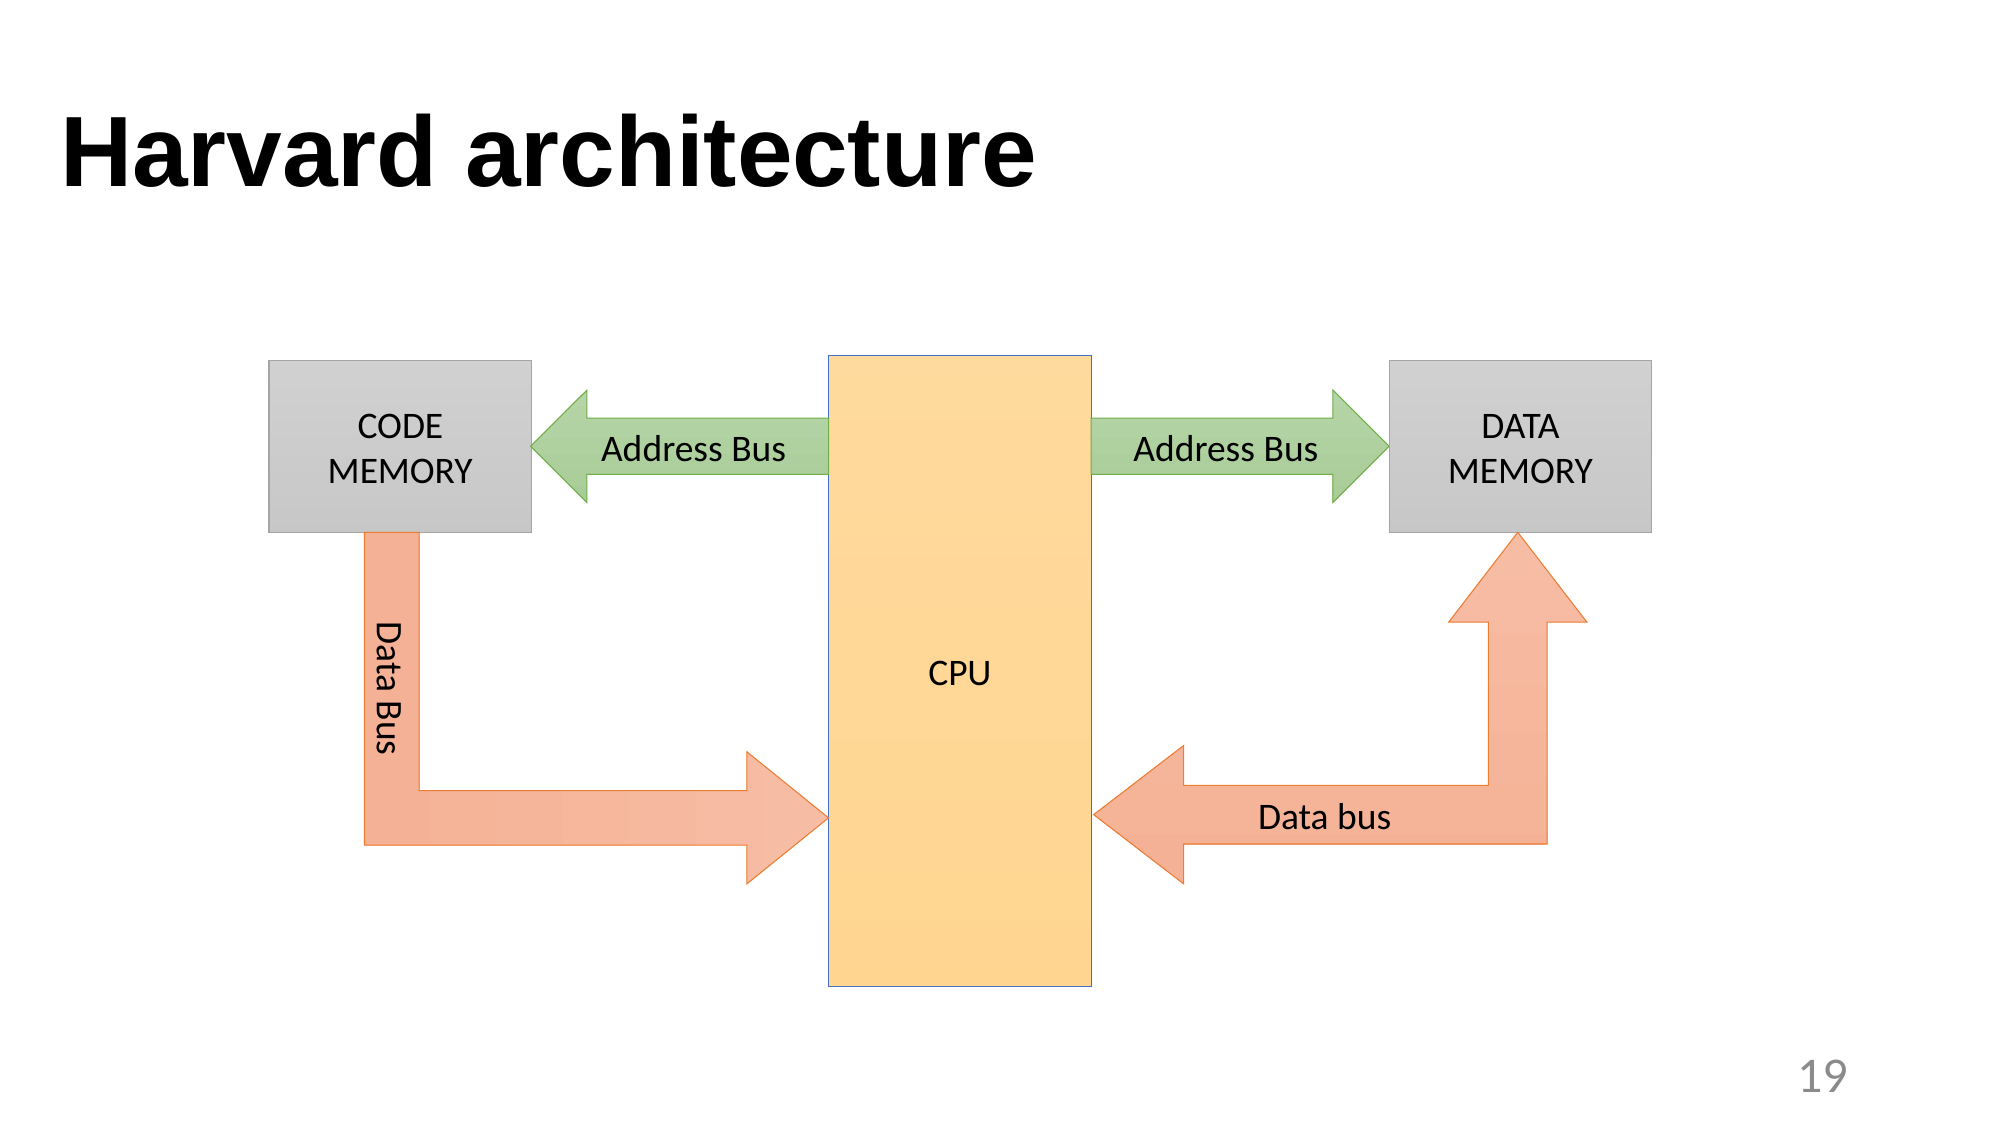

# Harvard architecture
CPU
CODE
MEMORY
DATA
MEMORY
Address Bus
Address Bus
Data Bus
Data bus
19